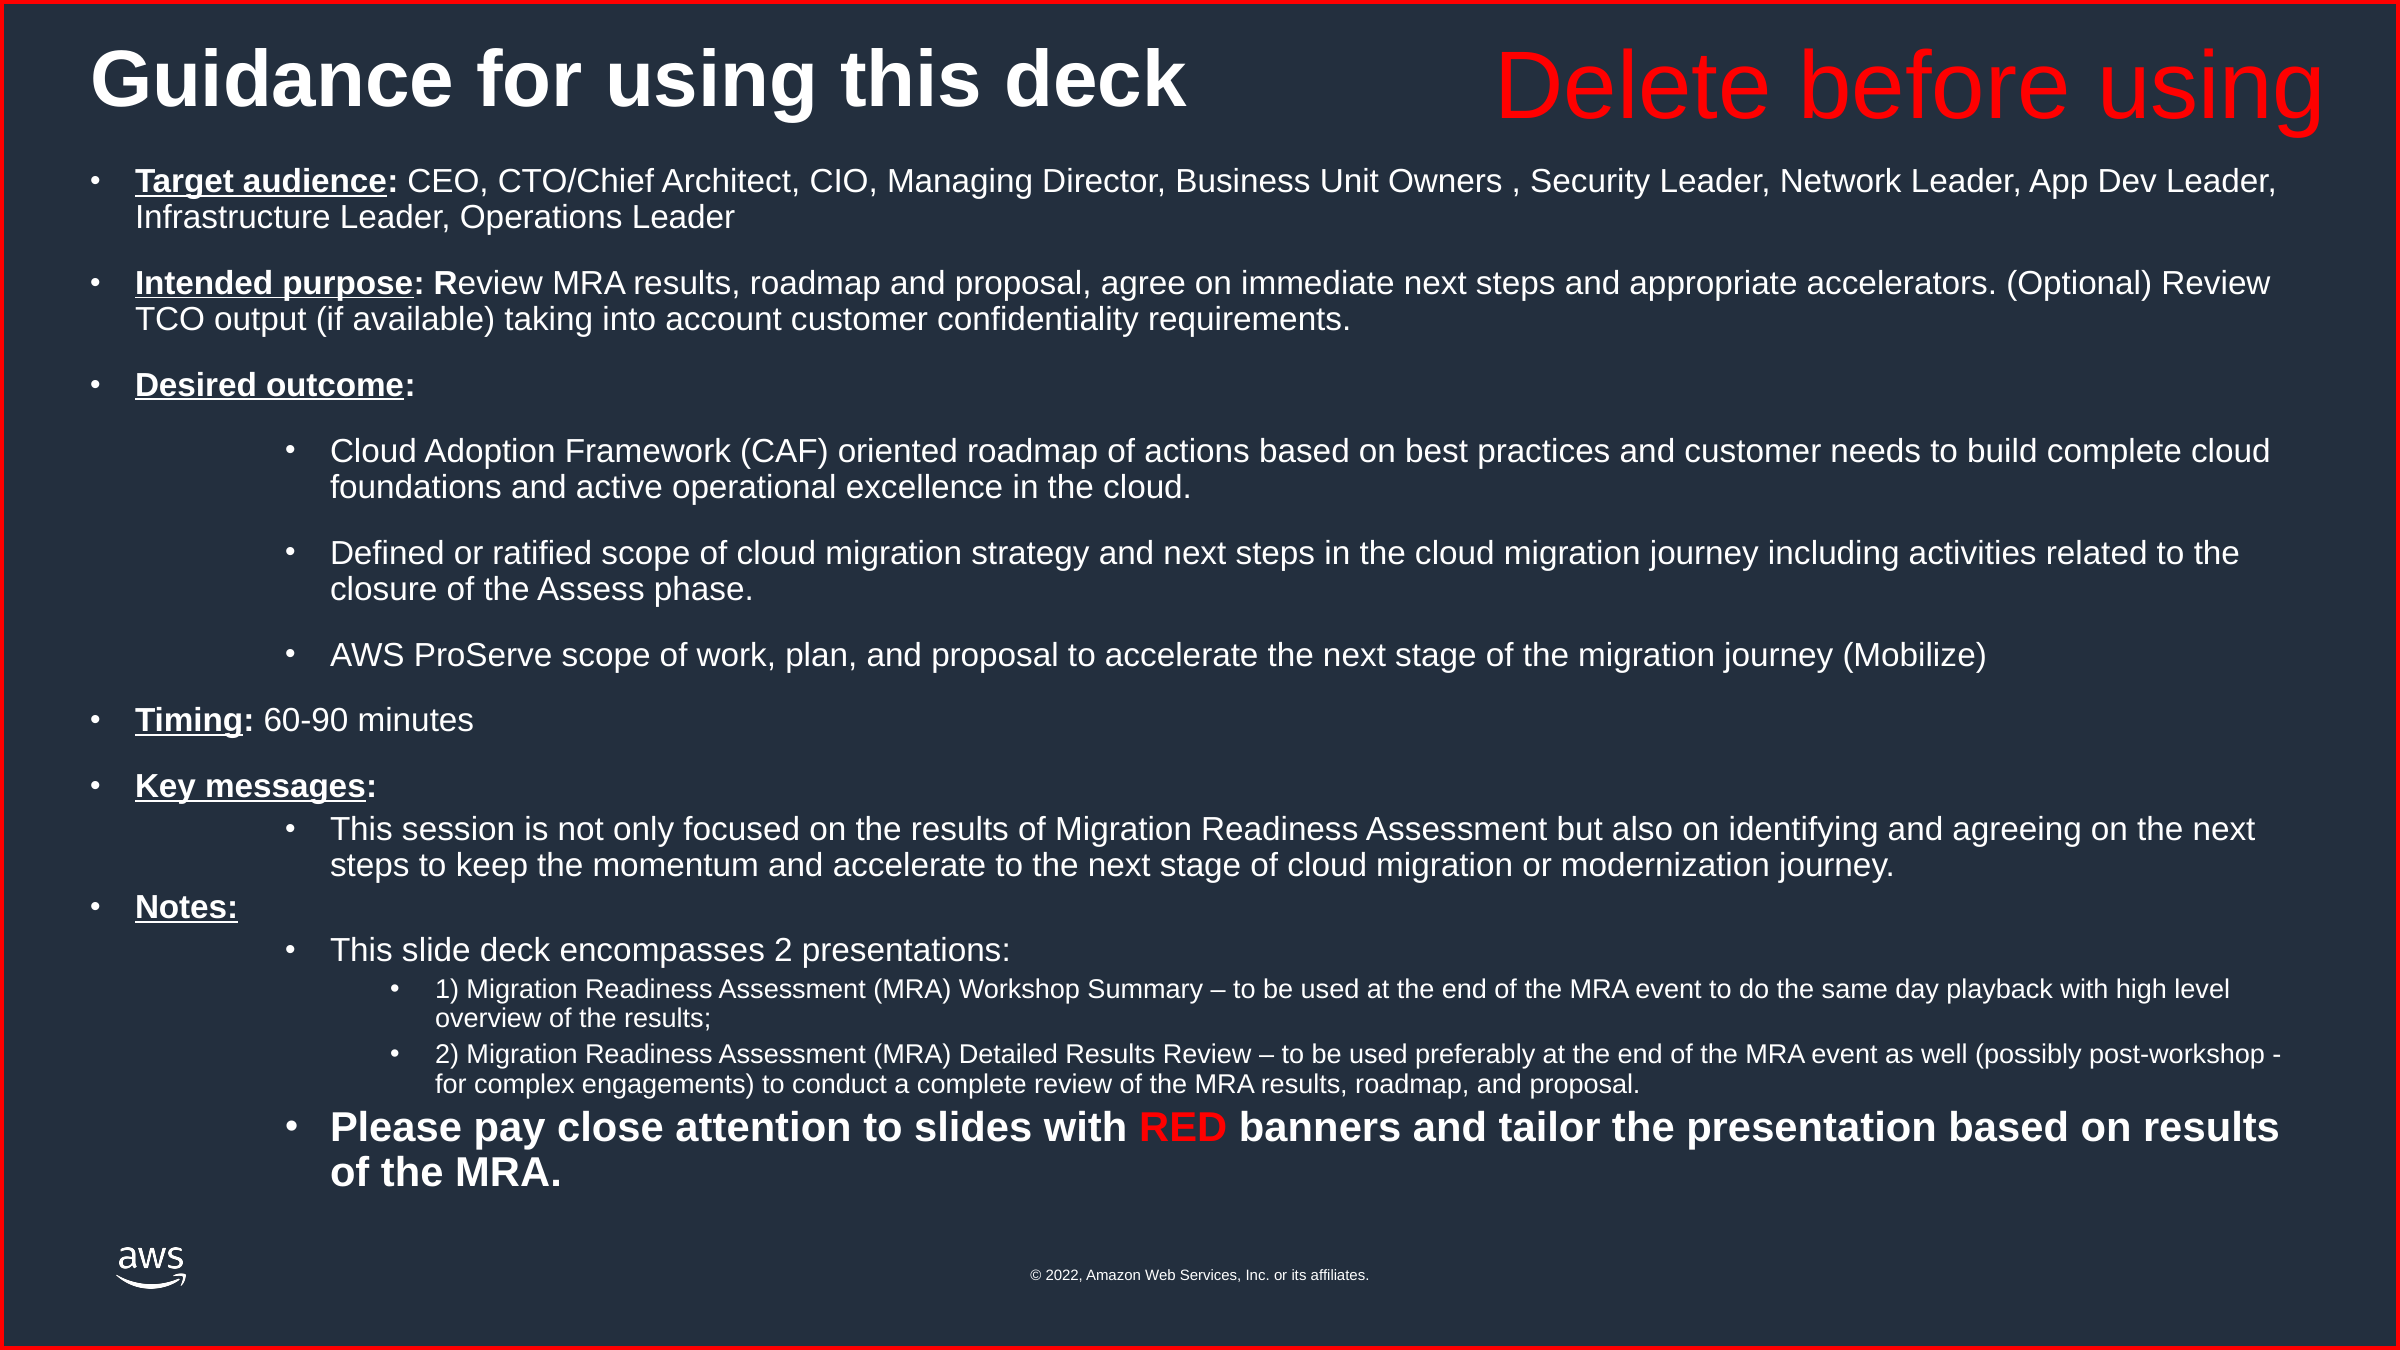

Delete before using
# Guidance for using this deck
Target audience: CEO, CTO/Chief Architect, CIO, Managing Director, Business Unit Owners , Security Leader, Network Leader, App Dev Leader, Infrastructure Leader, Operations Leader
Intended purpose: Review MRA results, roadmap and proposal, agree on immediate next steps and appropriate accelerators. (Optional) Review TCO output (if available) taking into account customer confidentiality requirements.
Desired outcome:
Cloud Adoption Framework (CAF) oriented roadmap of actions based on best practices and customer needs to build complete cloud foundations and active operational excellence in the cloud.
Defined or ratified scope of cloud migration strategy and next steps in the cloud migration journey including activities related to the closure of the Assess phase.
AWS ProServe scope of work, plan, and proposal to accelerate the next stage of the migration journey (Mobilize)
Timing: 60-90 minutes
Key messages:
This session is not only focused on the results of Migration Readiness Assessment but also on identifying and agreeing on the next steps to keep the momentum and accelerate to the next stage of cloud migration or modernization journey.
Notes:
This slide deck encompasses 2 presentations:
1) Migration Readiness Assessment (MRA) Workshop Summary – to be used at the end of the MRA event to do the same day playback with high level overview of the results;
2) Migration Readiness Assessment (MRA) Detailed Results Review – to be used preferably at the end of the MRA event as well (possibly post-workshop - for complex engagements) to conduct a complete review of the MRA results, roadmap, and proposal.
Please pay close attention to slides with RED banners and tailor the presentation based on results of the MRA.